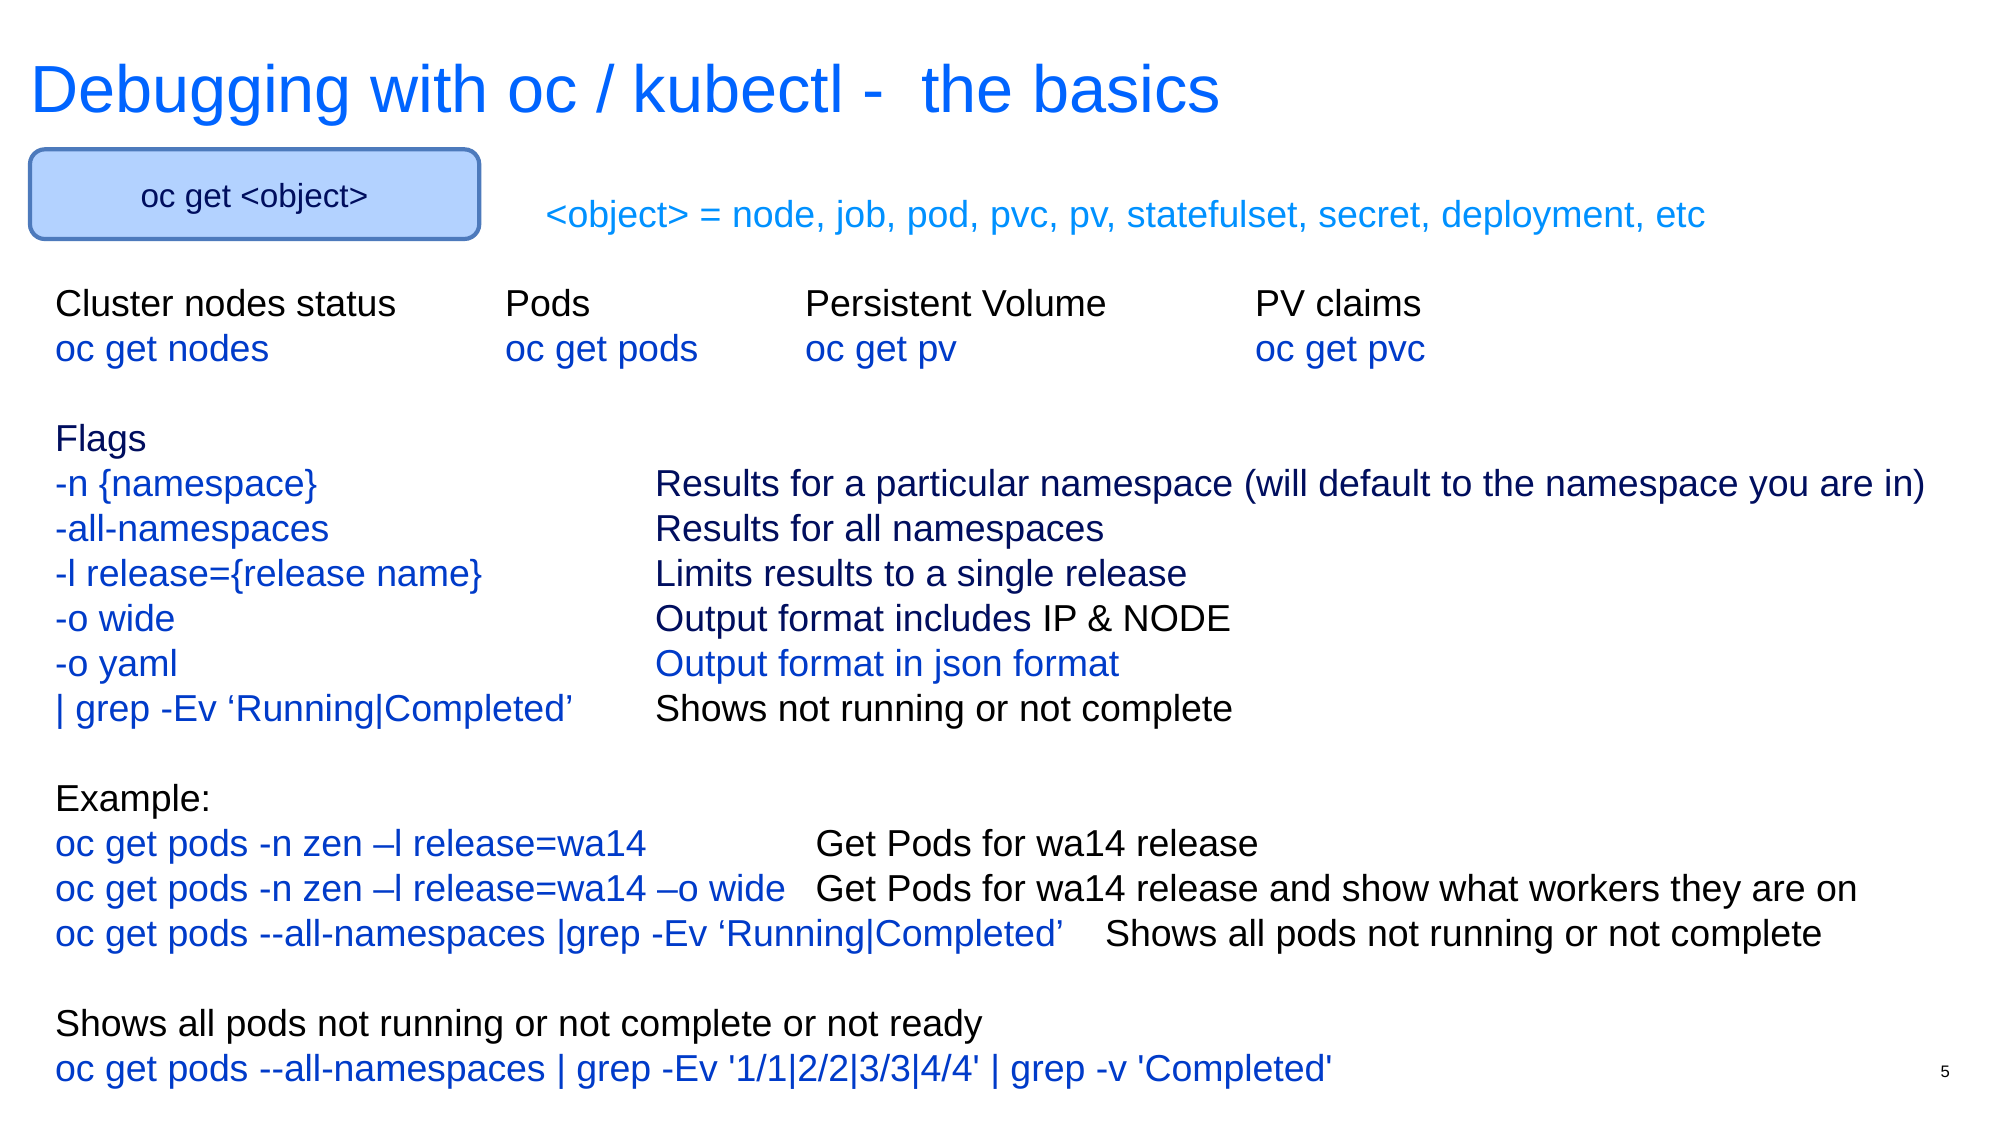

Debugging with oc / kubectl -  the basics
oc get <object>
<object> = node, job, pod, pvc, pv, statefulset, secret, deployment, etc
Cluster nodes status 	Pods		Persistent Volume 	PV claims
oc get nodes		oc get pods	oc get pv		oc get pvc

Flags
-n {namespace}			Results for a particular namespace (will default to the namespace you are in)
-all-namespaces			Results for all namespaces
-l release={release name}		Limits results to a single release
-o wide				Output format includes IP & NODE
-o yaml				Output format in json format
| grep -Ev ‘Running|Completed’	Shows not running or not complete

Example:
oc get pods -n zen –l release=wa14 	 Get Pods for wa14 release
oc get pods -n zen –l release=wa14 –o wide 	 Get Pods for wa14 release and show what workers they are on
oc get pods --all-namespaces |grep -Ev ‘Running|Completed’ 	Shows all pods not running or not complete

Shows all pods not running or not complete or not ready
oc get pods --all-namespaces | grep -Ev '1/1|2/2|3/3|4/4' | grep -v 'Completed'
5